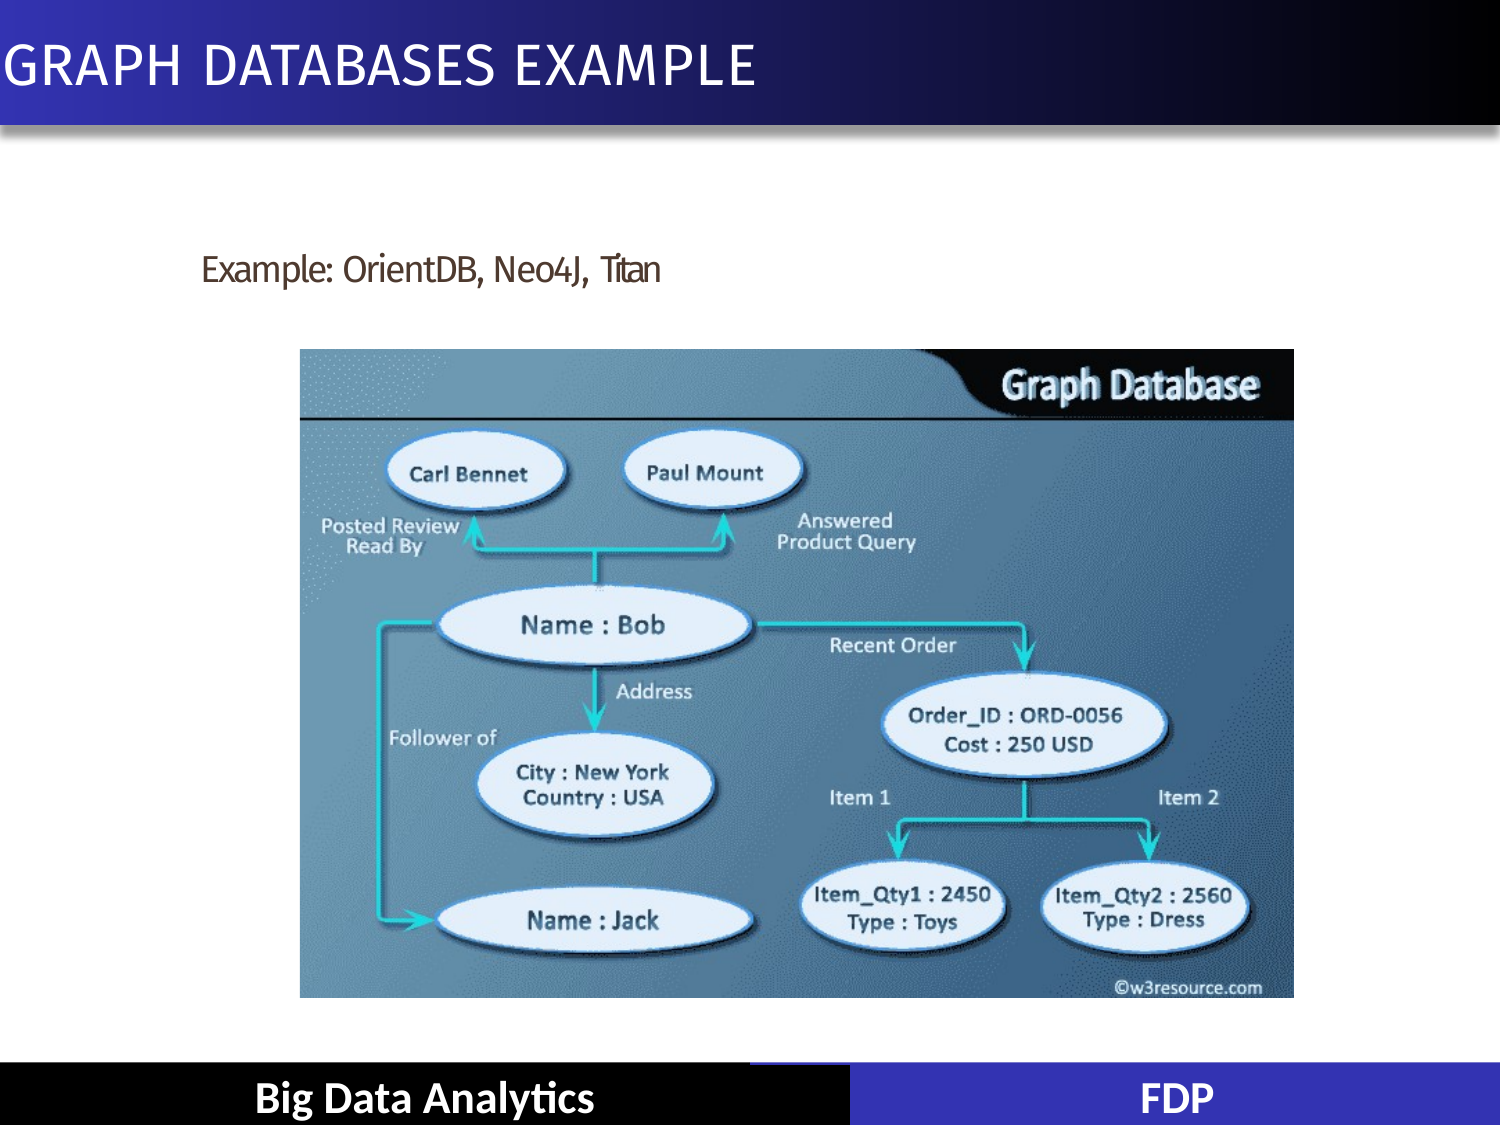

# GRAPH DATABASES EXAMPLE
Example: OrientDB, Neo4J, Titan

Big Data Analytics
FDP